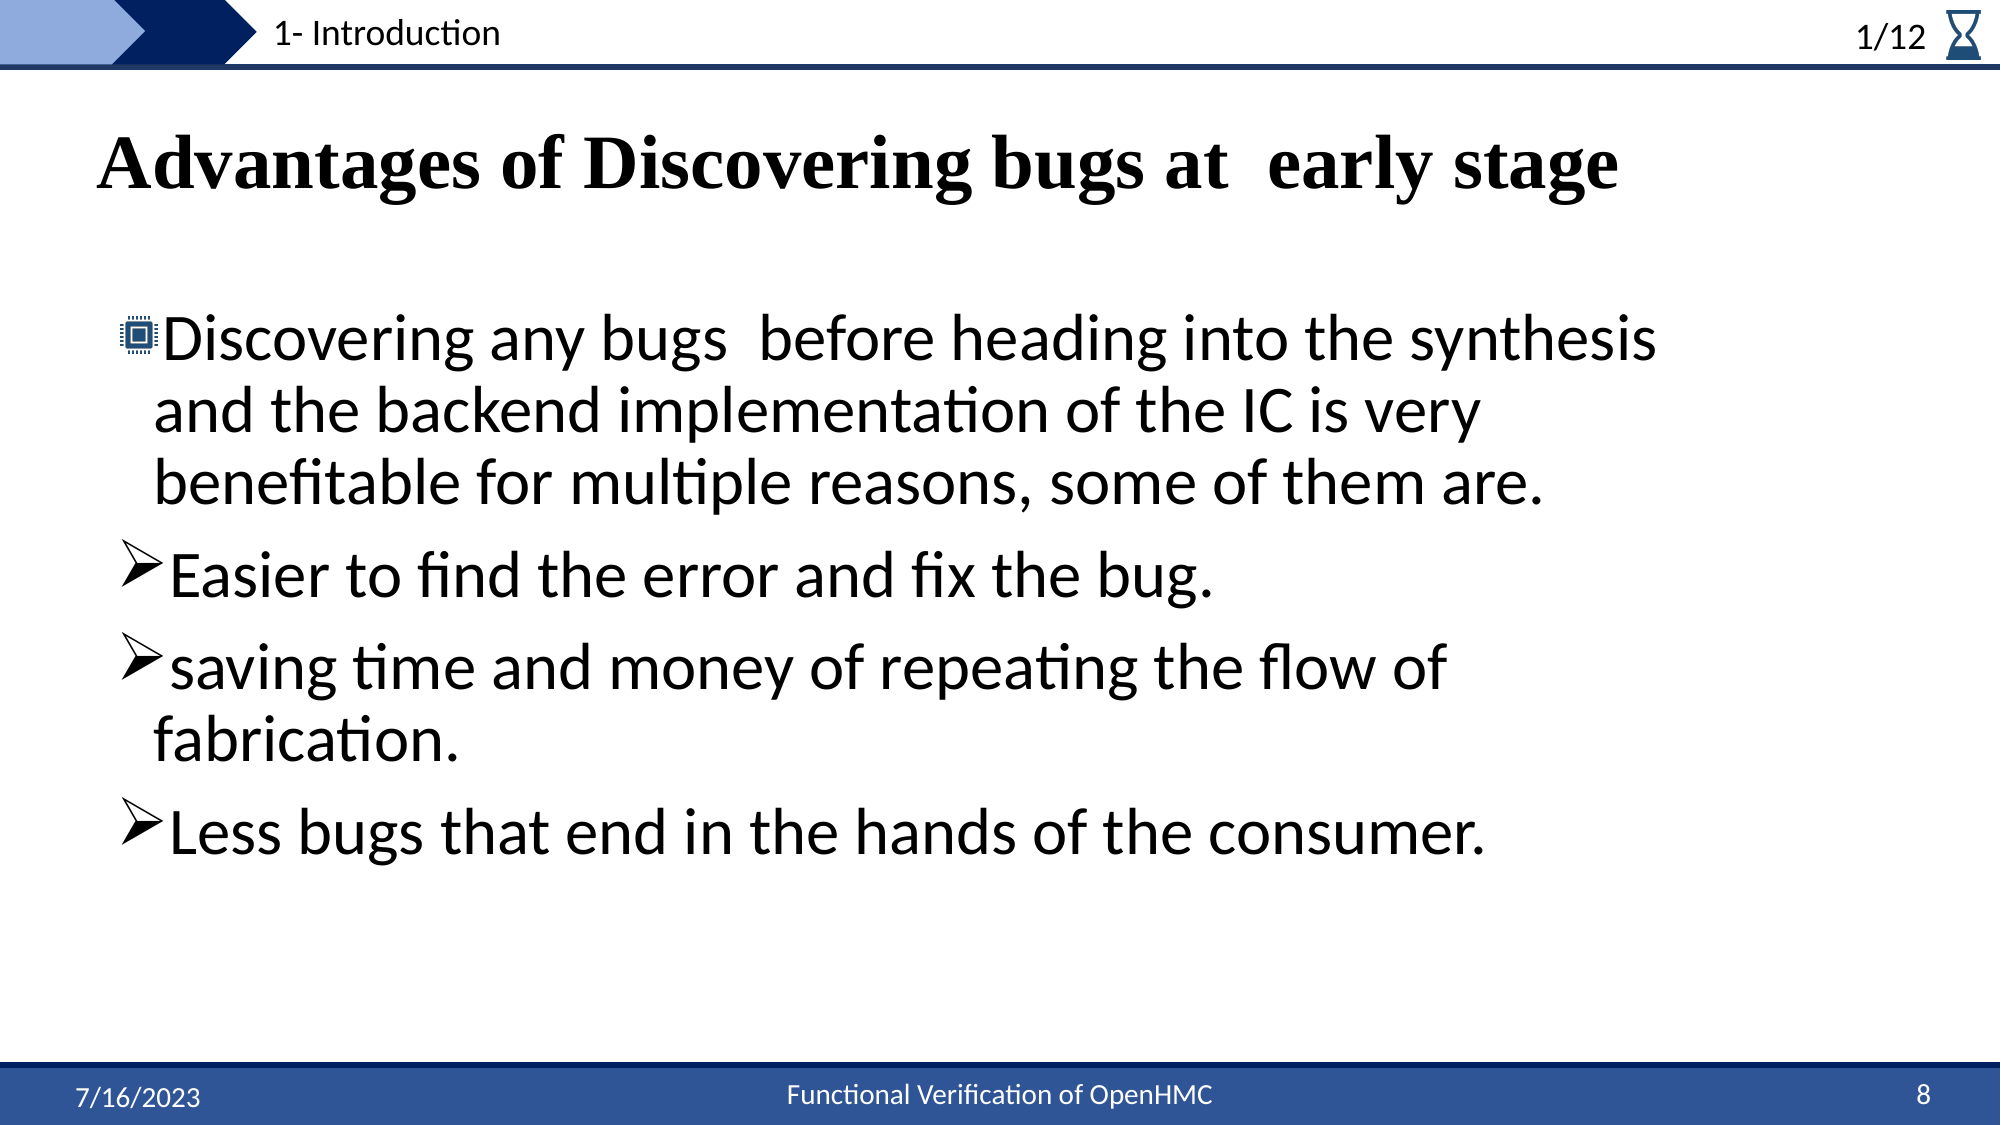

1- Introduction

1/12

# Advantages of Discovering bugs at  early stage
Discovering any bugs  before heading into the synthesis and the backend implementation of the IC is very benefitable for multiple reasons, some of them are.
Easier to find the error and fix the bug.
saving time and money of repeating the flow of fabrication.
Less bugs that end in the hands of the consumer.

8
Functional Verification of OpenHMC
7/16/2023